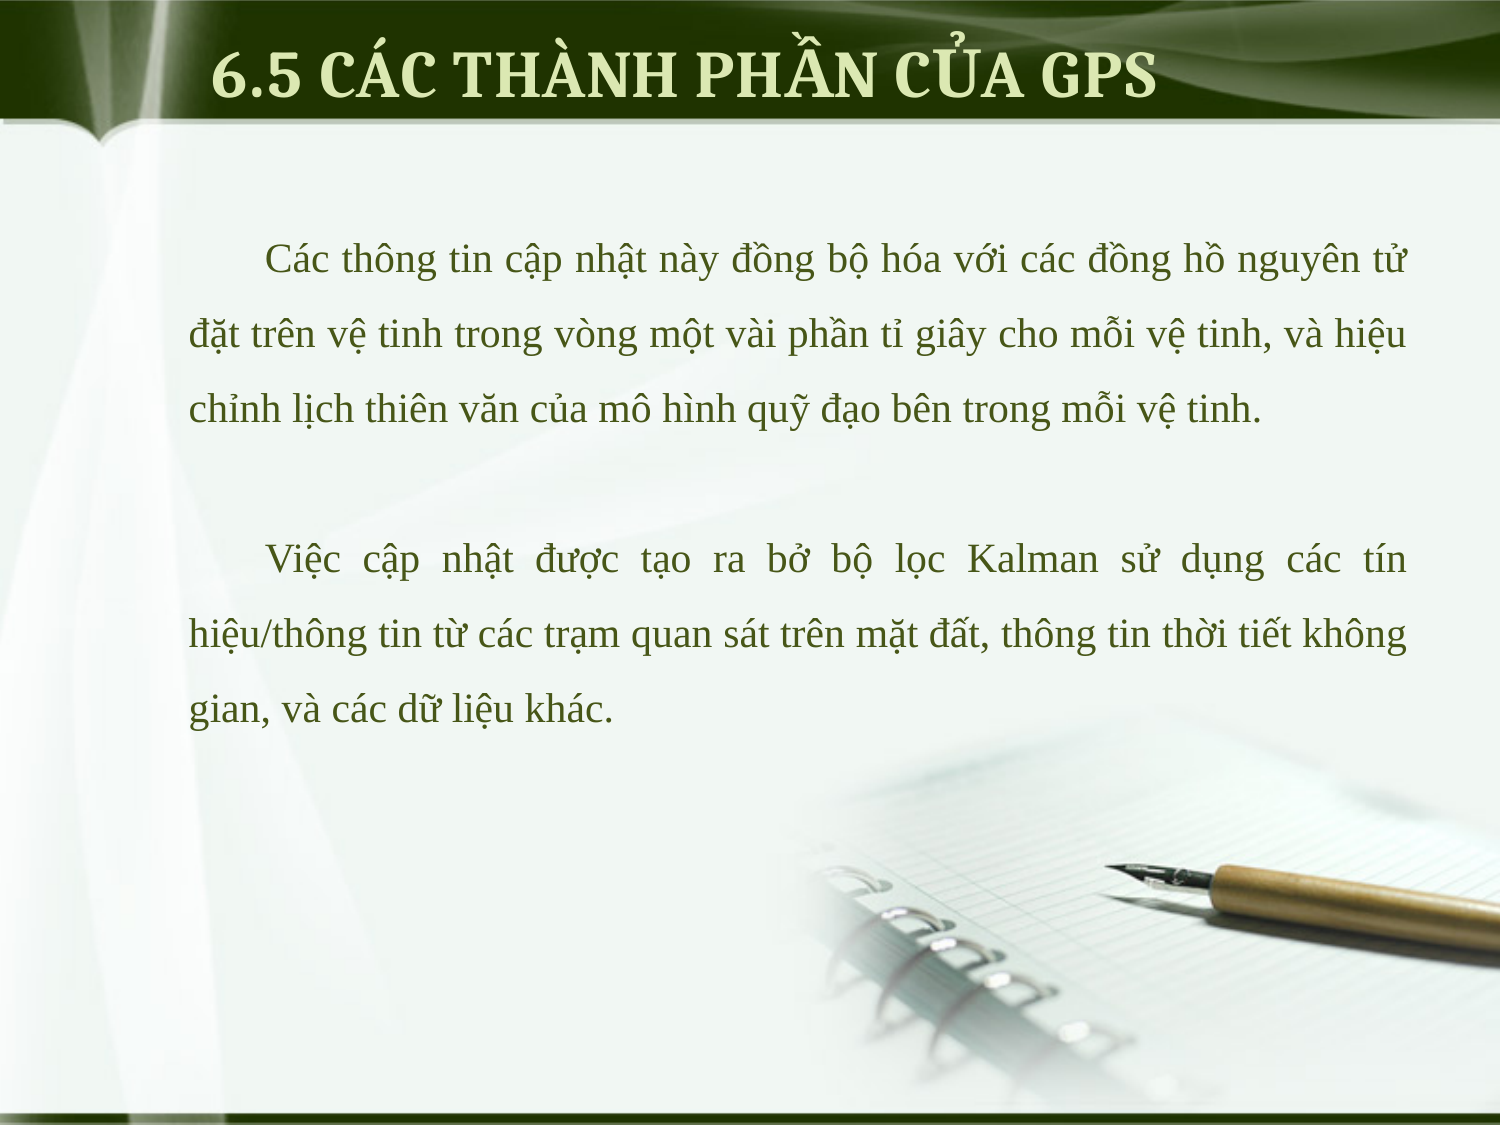

# 6.5 CÁC THÀNH PHẦN CỦA GPS
Các thông tin cập nhật này đồng bộ hóa với các đồng hồ nguyên tử đặt trên vệ tinh trong vòng một vài phần tỉ giây cho mỗi vệ tinh, và hiệu chỉnh lịch thiên văn của mô hình quỹ đạo bên trong mỗi vệ tinh.

Việc cập nhật được tạo ra bở bộ lọc Kalman sử dụng các tín hiệu/thông tin từ các trạm quan sát trên mặt đất, thông tin thời tiết không gian, và các dữ liệu khác.